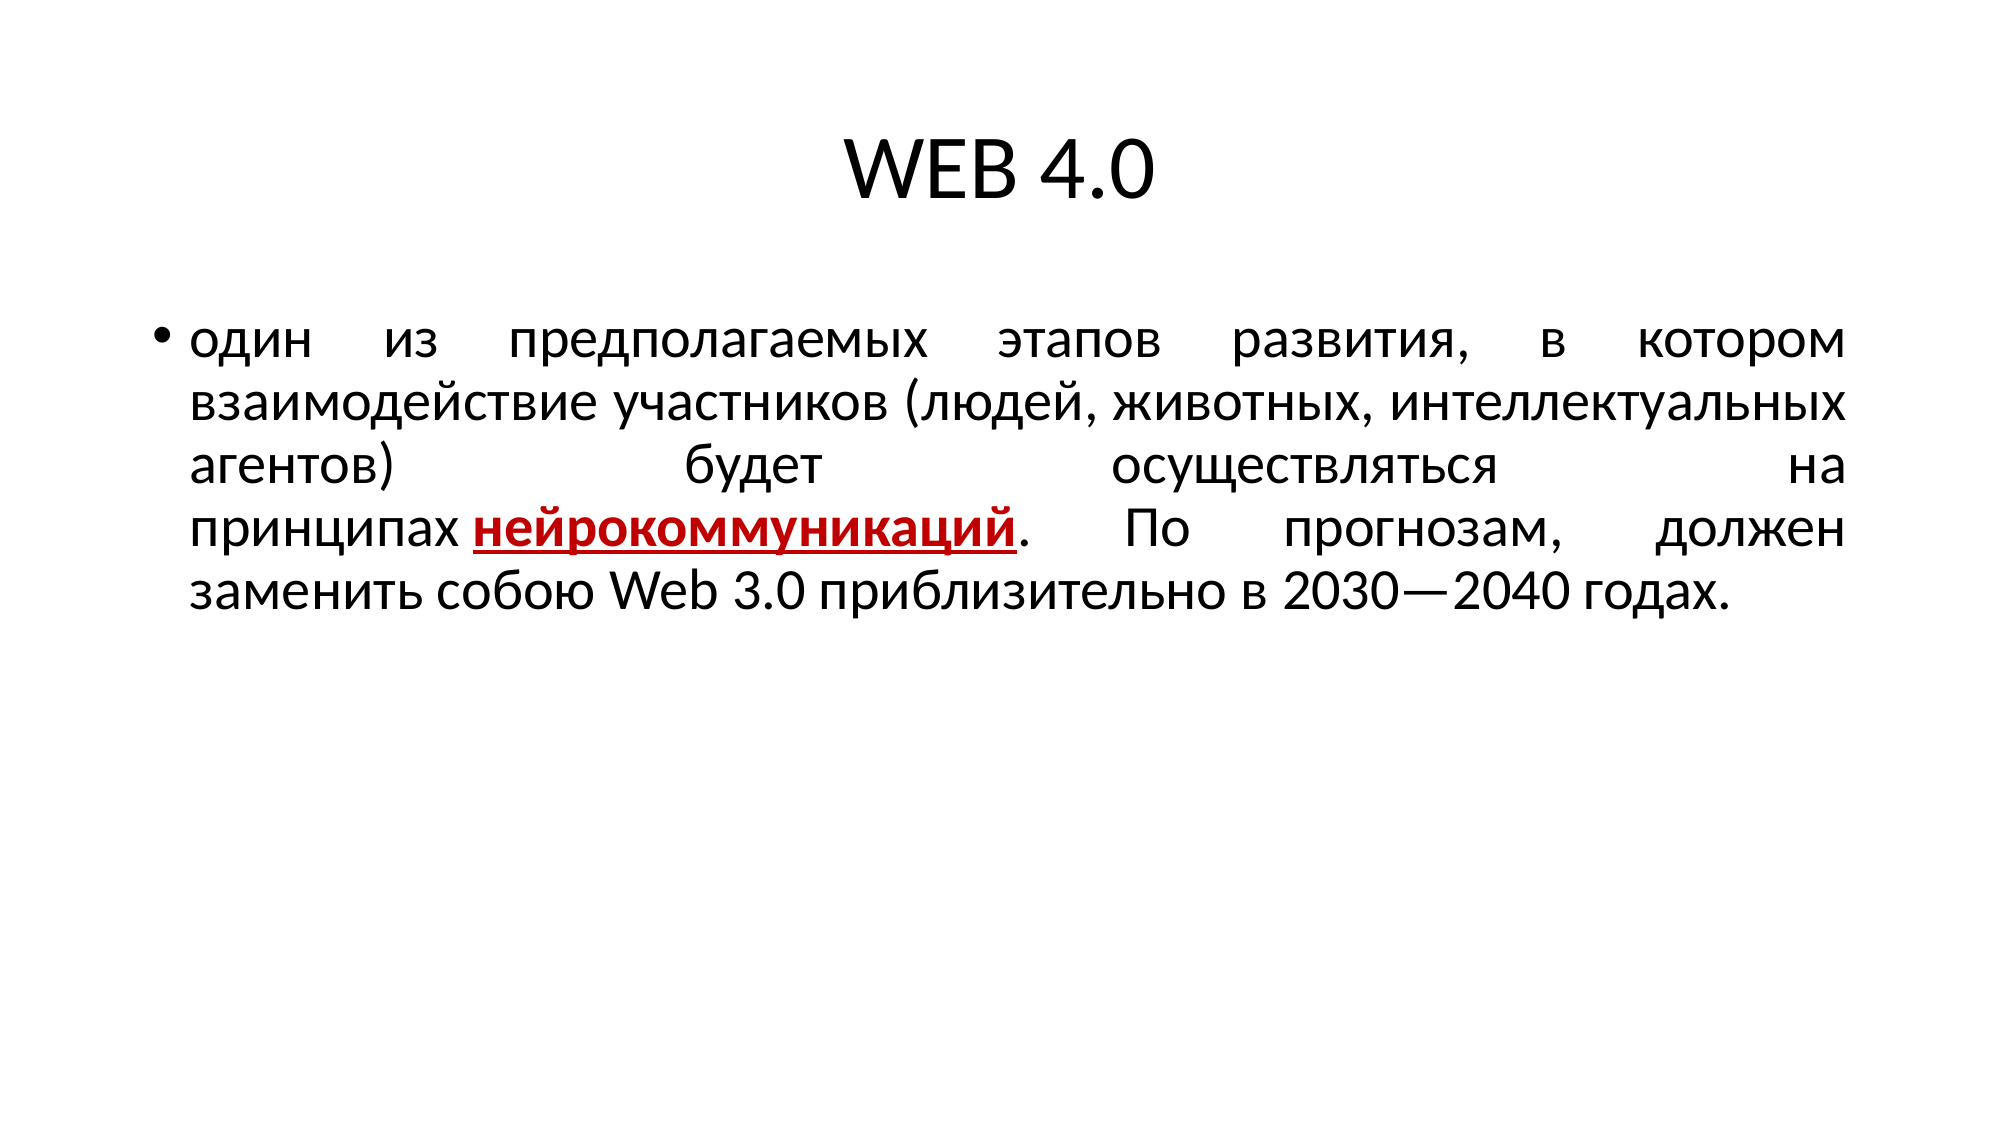

# WEB 4.0
один из предполагаемых этапов развития, в котором взаимодействие участников (людей, животных, интеллектуальных агентов) будет осуществляться на принципах нейрокоммуникаций. По прогнозам, должен заменить собою Web 3.0 приблизительно в 2030—2040 годах.